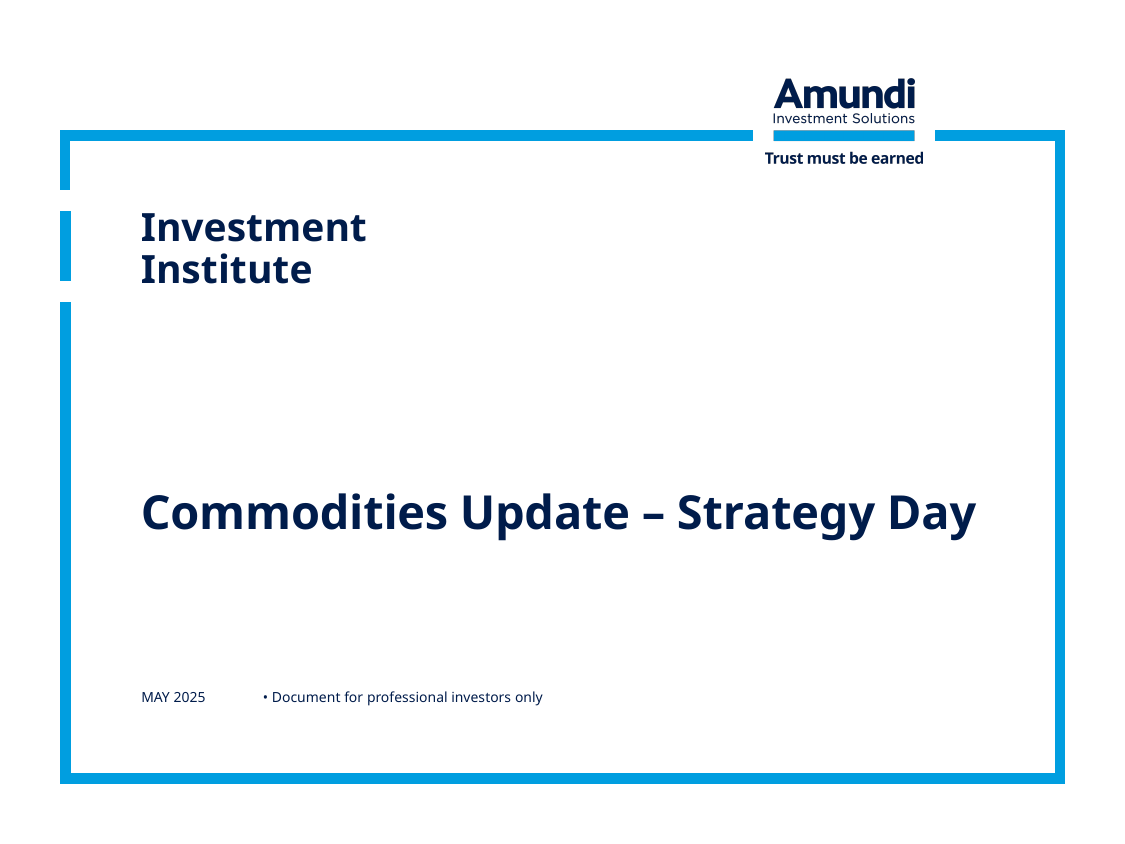

Investment Institute

# Commodities Update – Strategy Day
MAY 2025
• Document for professional investors only